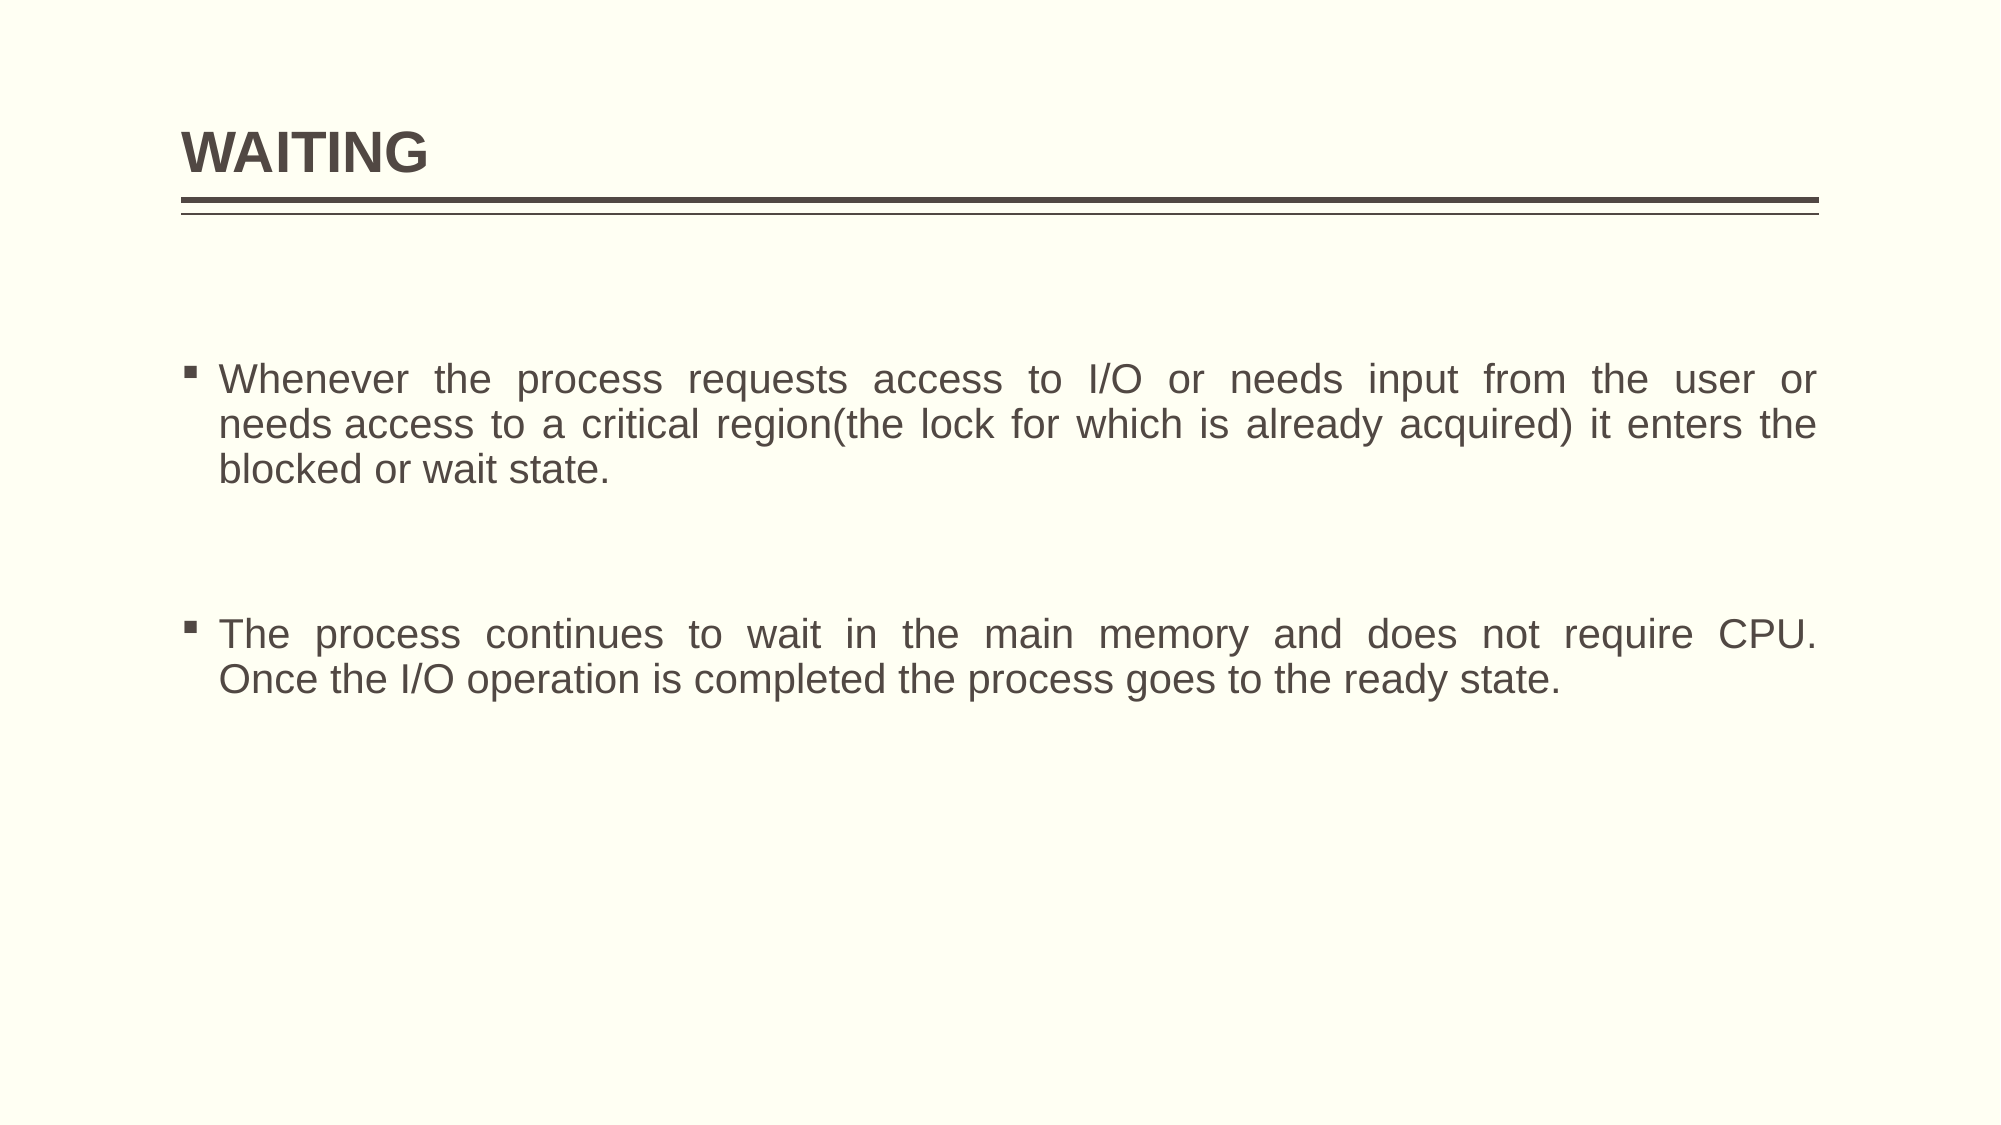

# WAITING

Whenever the process requests access to I/O or needs input from the user or needs access to a critical region(the lock for which is already acquired) it enters the blocked or wait state.

The process continues to wait in the main memory and does not require CPU. Once the I/O operation is completed the process goes to the ready state.